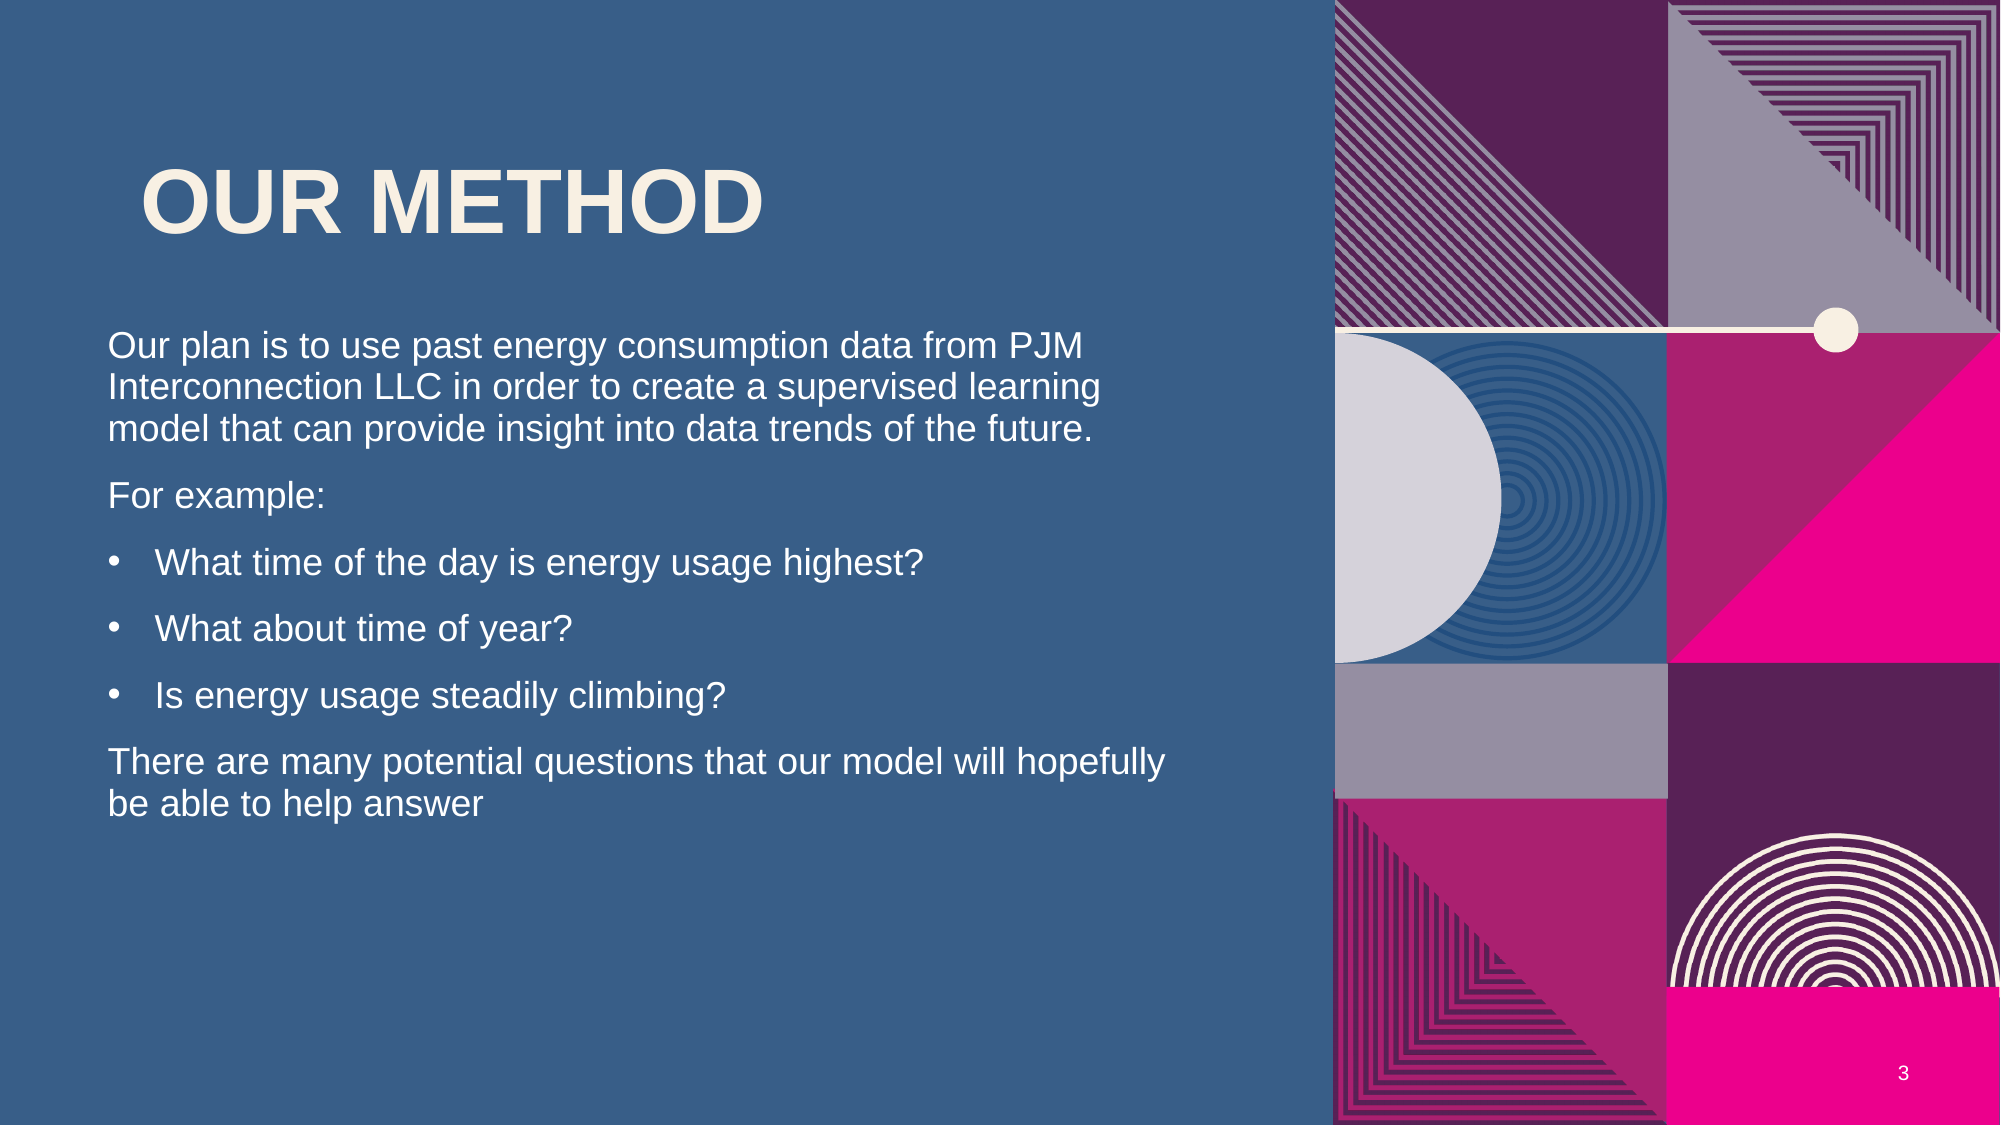

# Our Method
Our plan is to use past energy consumption data from PJM Interconnection LLC in order to create a supervised learning model that can provide insight into data trends of the future.
For example:
What time of the day is energy usage highest?
What about time of year?
Is energy usage steadily climbing?
There are many potential questions that our model will hopefully be able to help answer

3